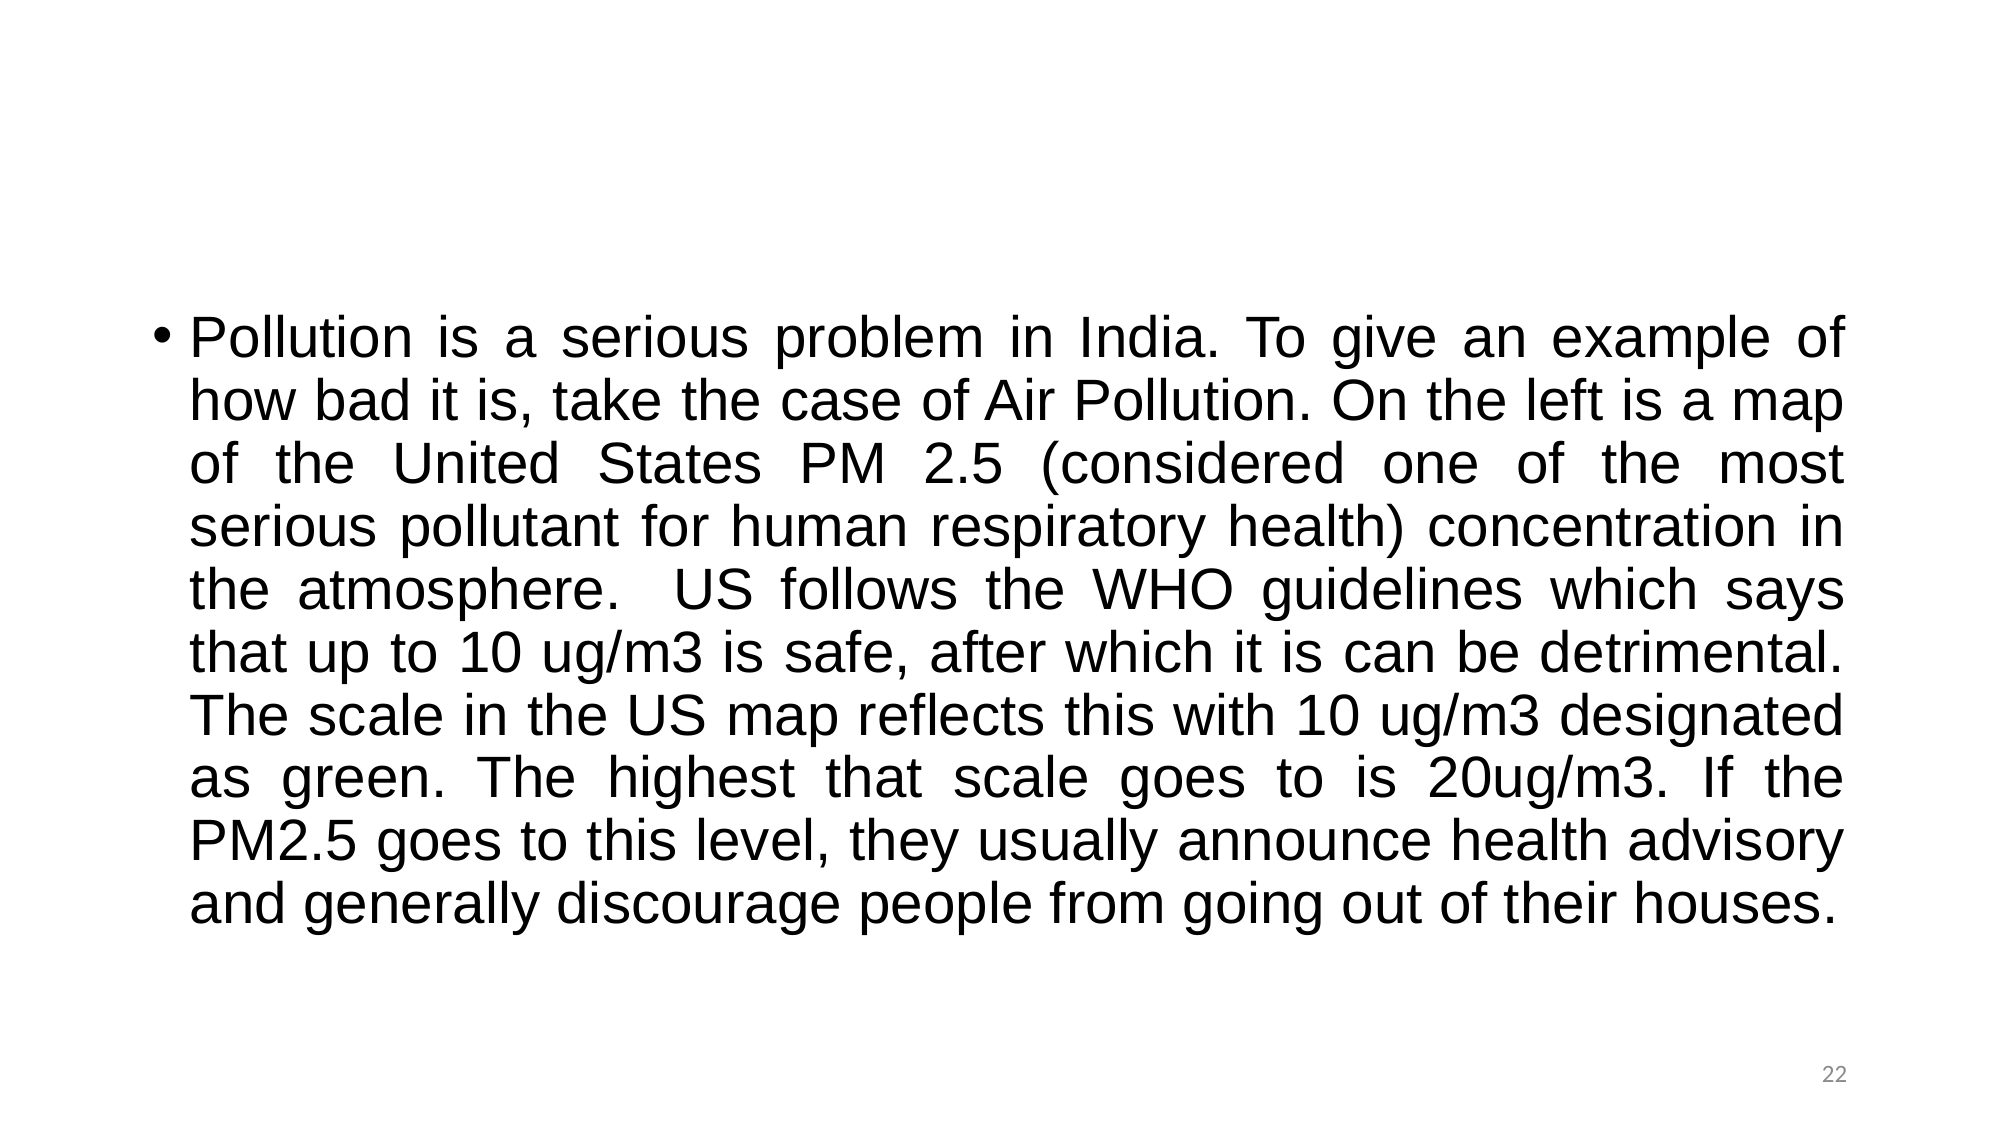

#
Pollution is a serious problem in India. To give an example of how bad it is, take the case of Air Pollution. On the left is a map of the United States PM 2.5 (considered one of the most serious pollutant for human respiratory health) concentration in the atmosphere.  US follows the WHO guidelines which says that up to 10 ug/m3 is safe, after which it is can be detrimental. The scale in the US map reflects this with 10 ug/m3 designated as green. The highest that scale goes to is 20ug/m3. If the PM2.5 goes to this level, they usually announce health advisory and generally discourage people from going out of their houses.

22